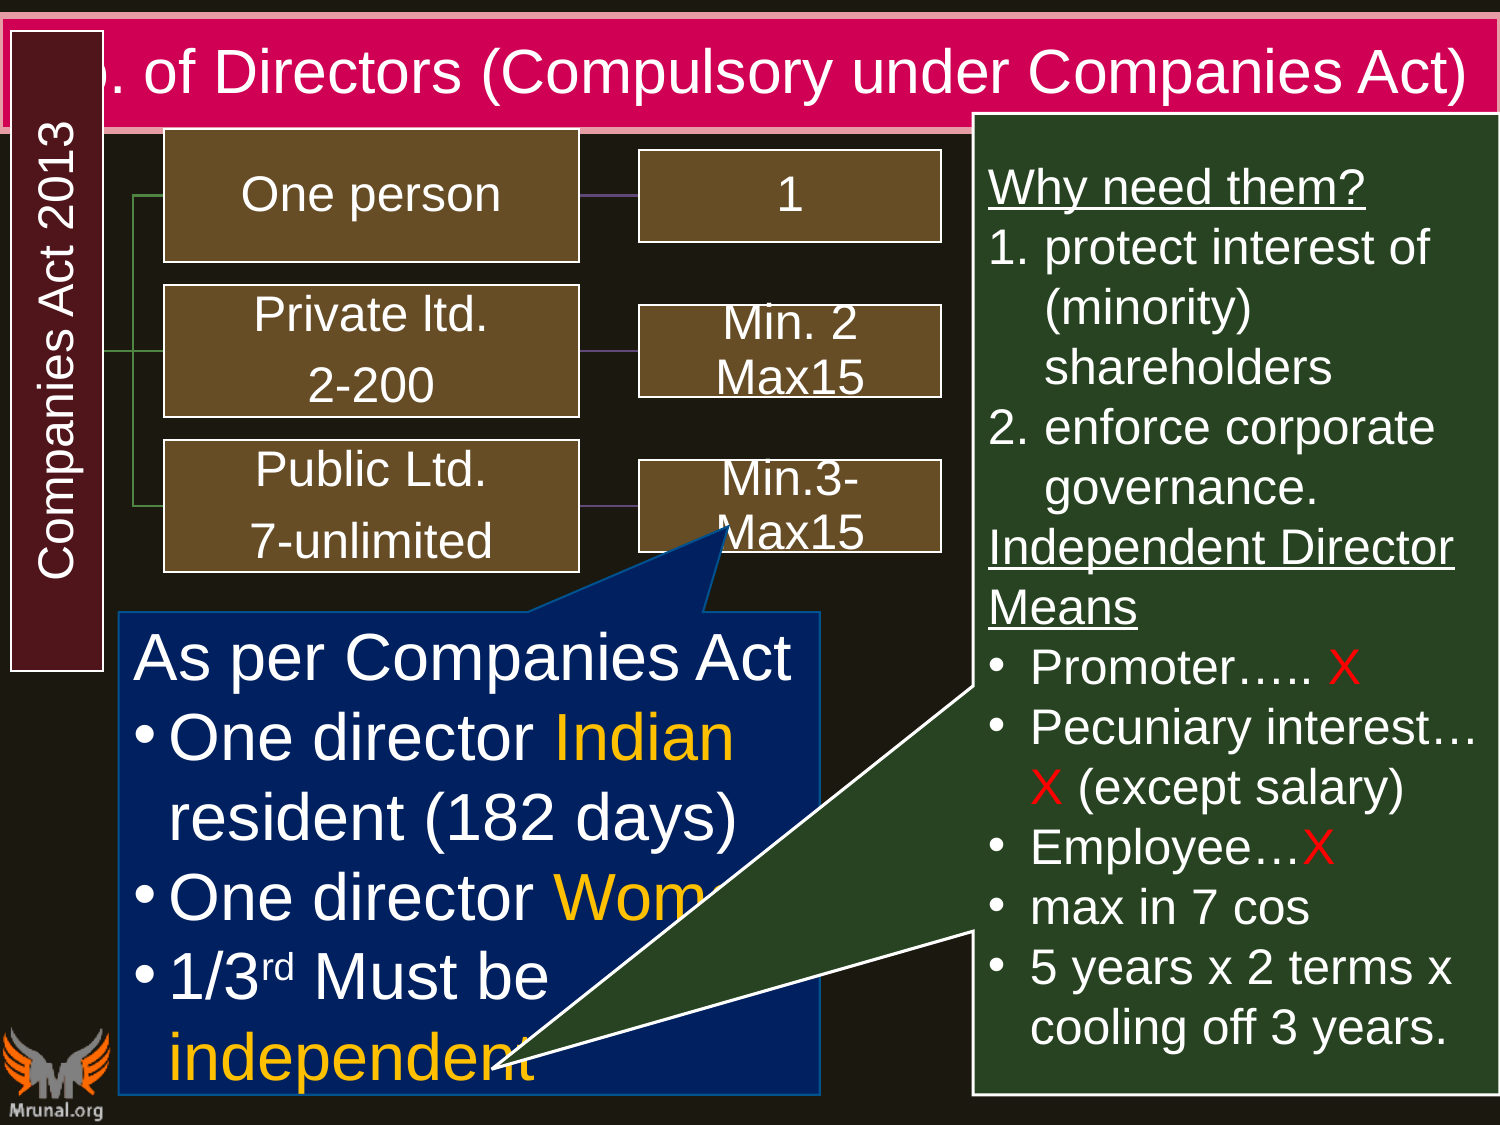

# No. of Directors (Compulsory under Companies Act)

Companies Act 2013
One person
1
Private ltd.
2-200
Min. 2 Max15
Public Ltd.
7-unlimited
Min.3- Max15
Why need them?
protect interest of (minority) shareholders
enforce corporate governance.
Independent Director Means
Promoter….. X
Pecuniary interest…X (except salary)
Employee…X
max in 7 cos
5 years x 2 terms x cooling off 3 years.
As per Companies Act
One director Indian resident (182 days)
One director Woman
1/3rd Must be independent
7